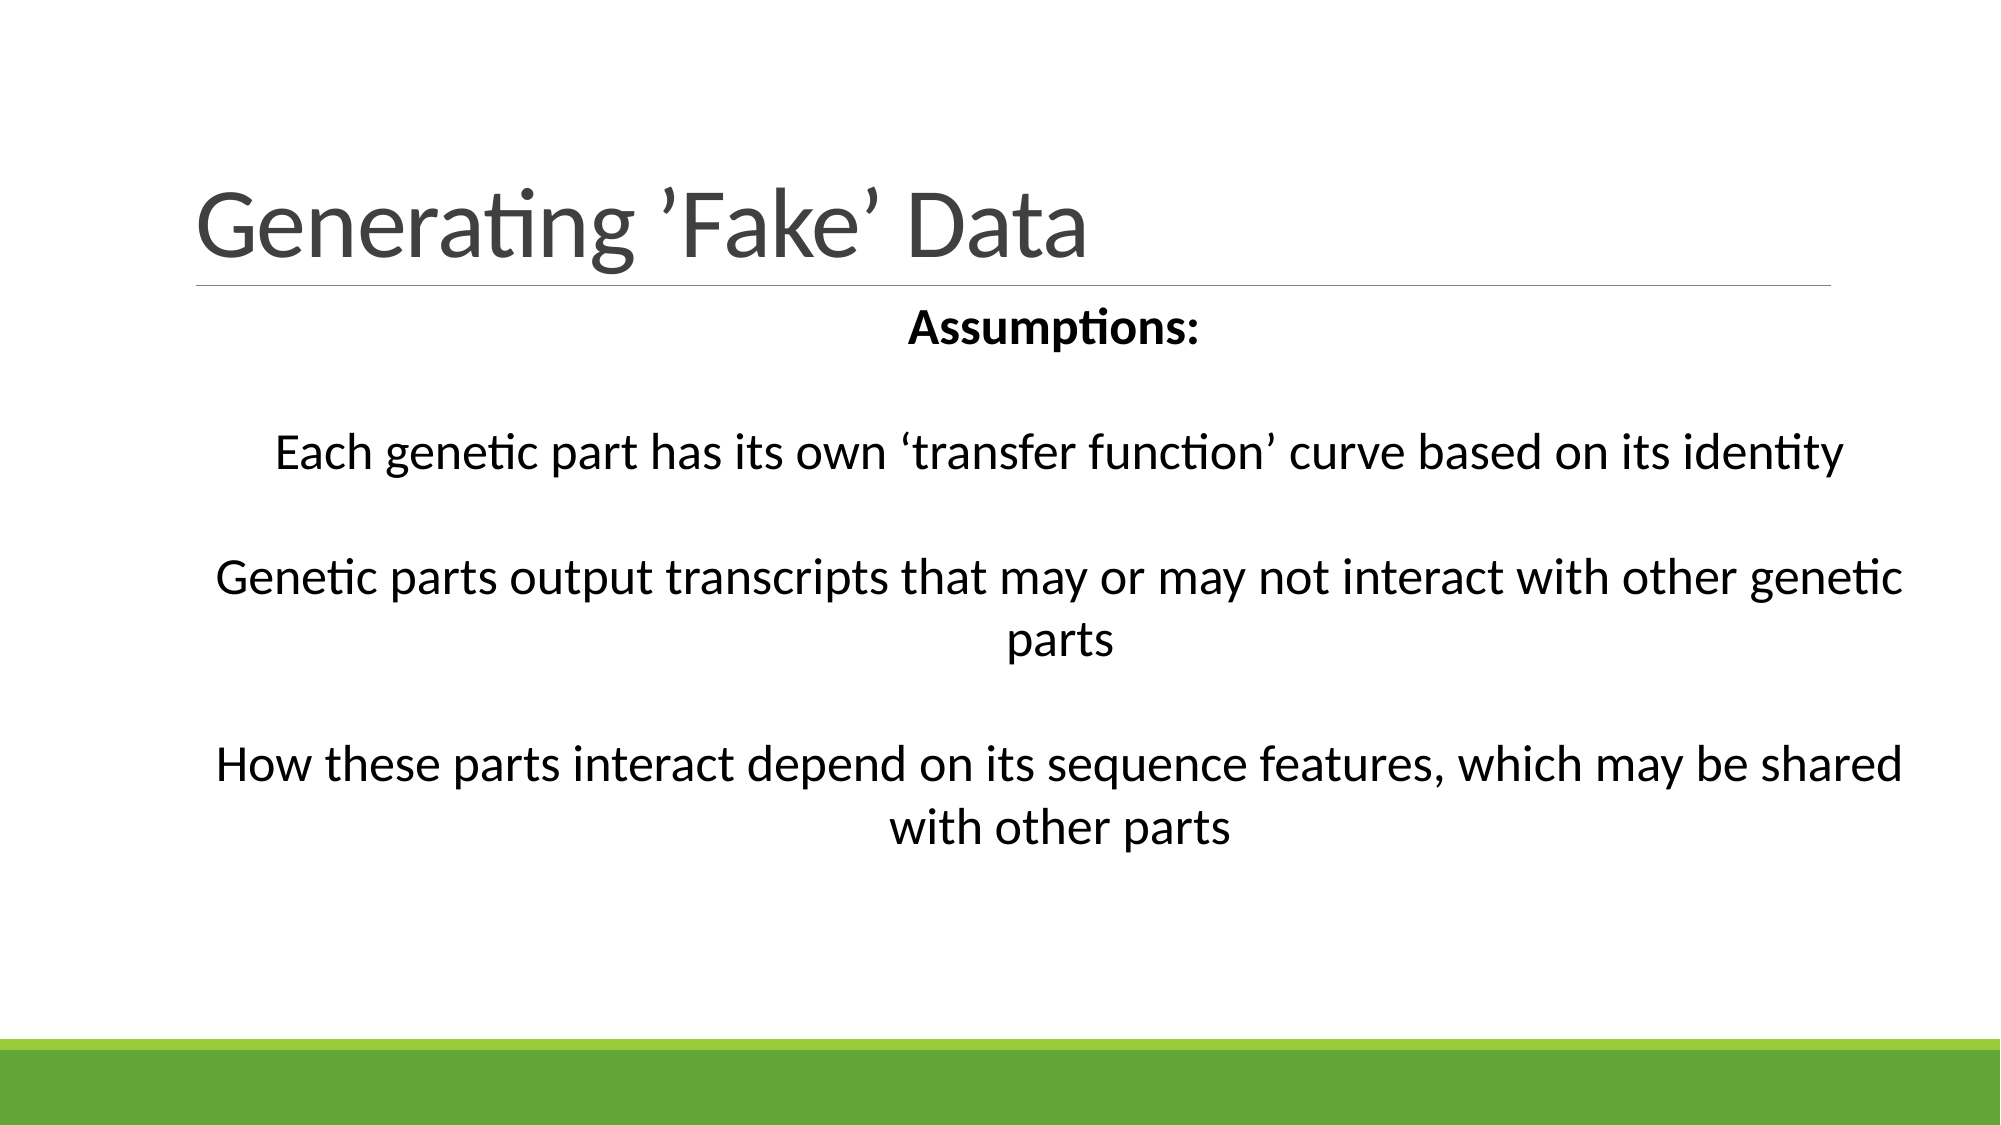

# Generating ’Fake’ Data
Assumptions:

Each genetic part has its own ‘transfer function’ curve based on its identity

Genetic parts output transcripts that may or may not interact with other genetic parts

How these parts interact depend on its sequence features, which may be shared with other parts